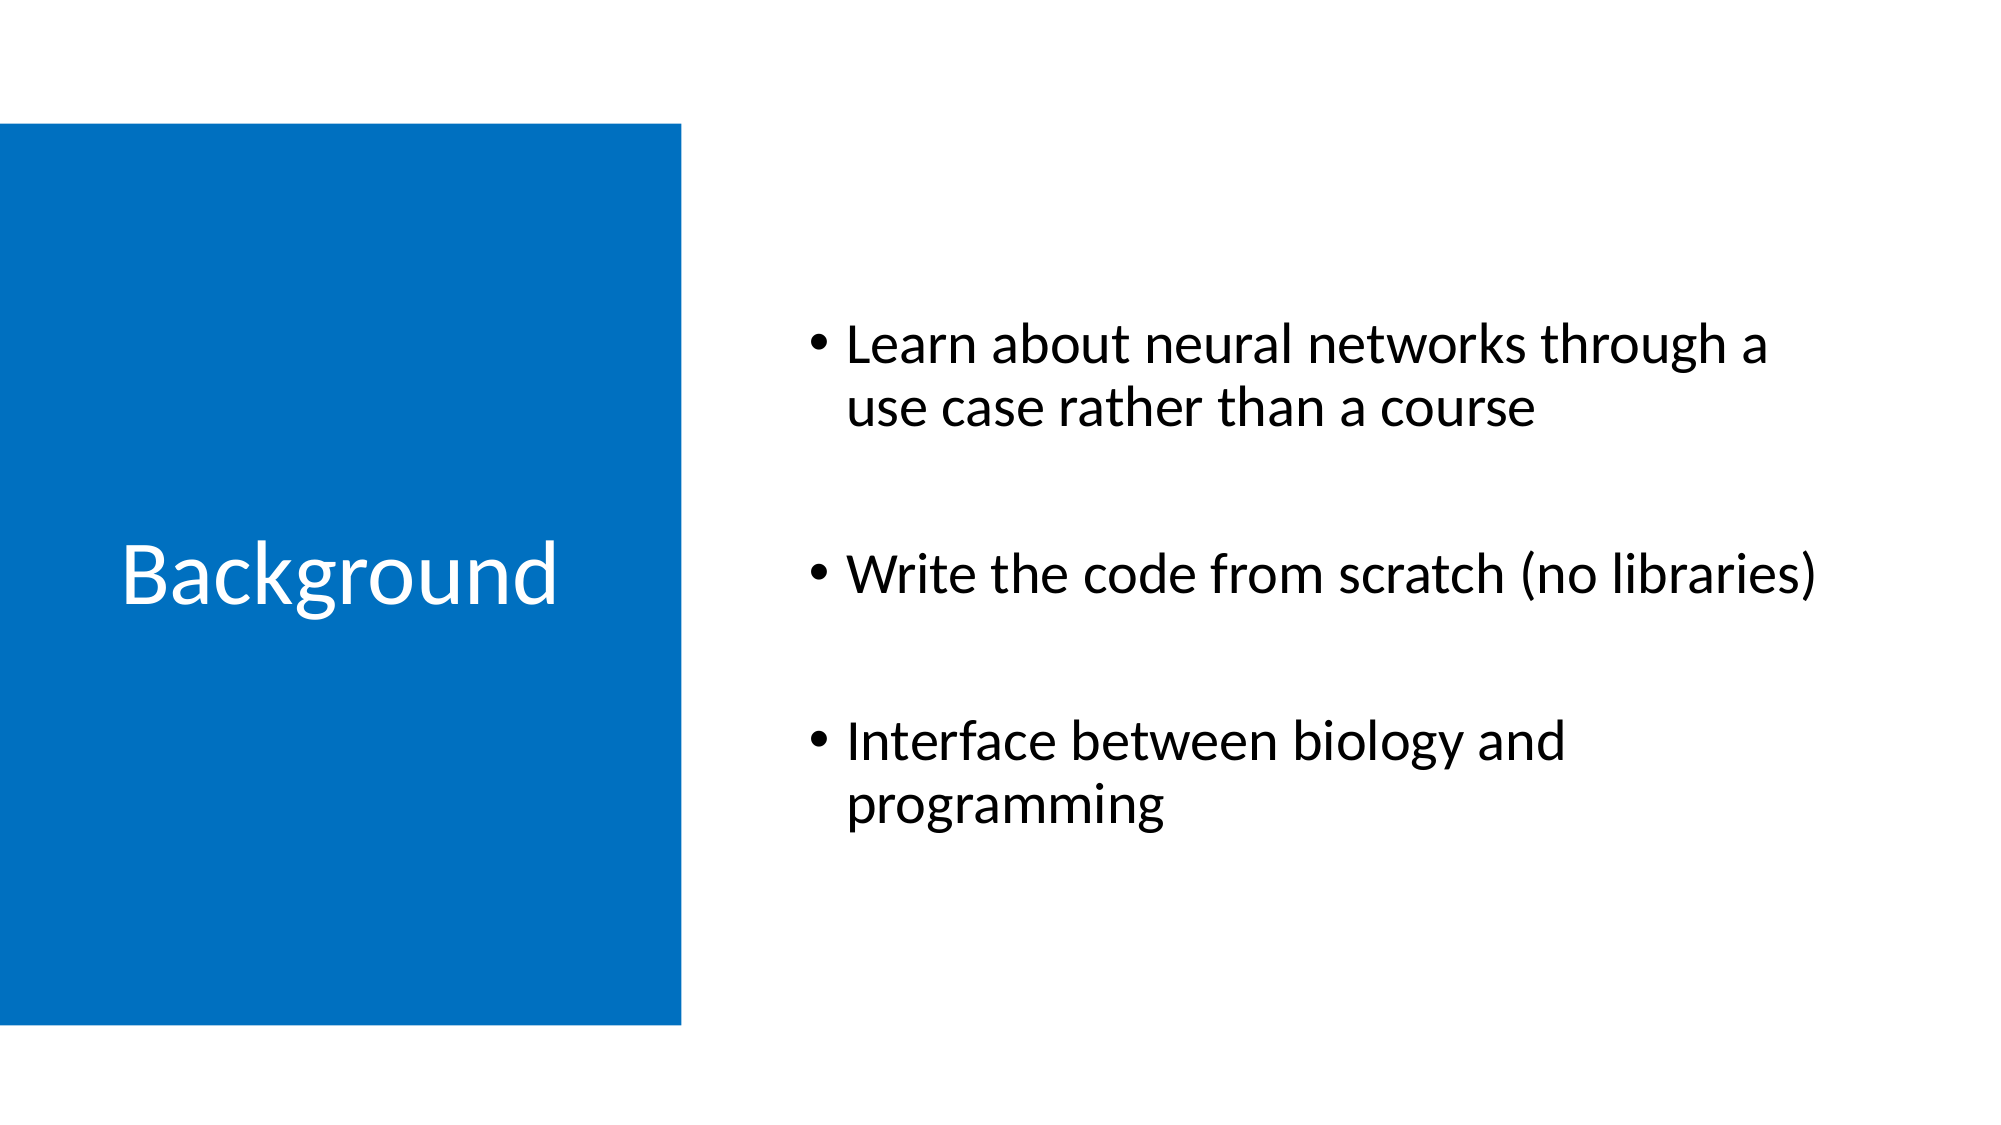

Learn about neural networks through a use case rather than a course

Write the code from scratch (no libraries)

Interface between biology and programming
# Background